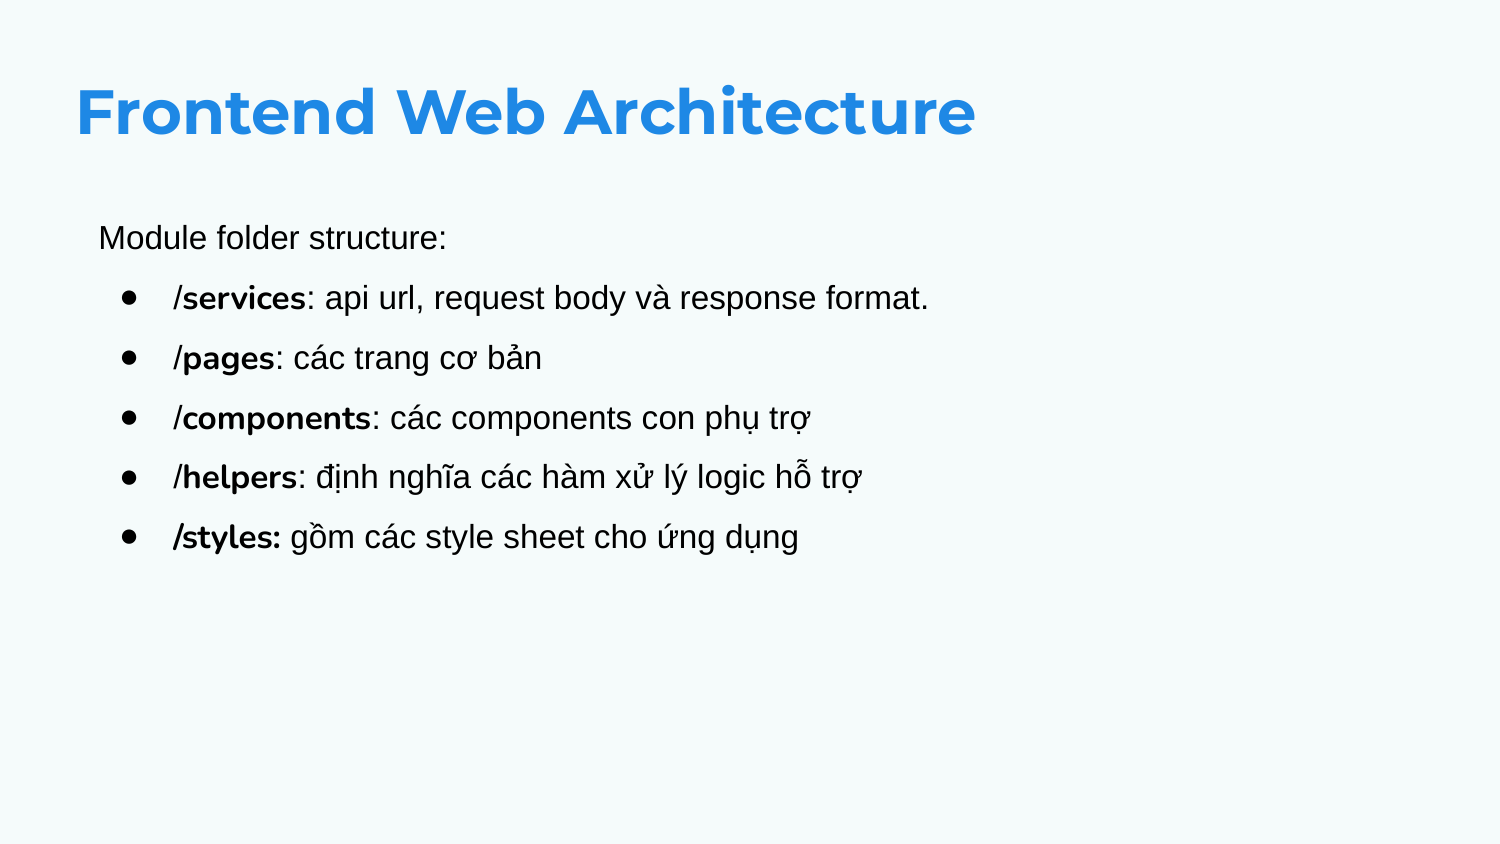

# Frontend Web Architecture
Module folder structure:
/services: api url, request body và response format.
/pages: các trang cơ bản
/components: các components con phụ trợ
/helpers: định nghĩa các hàm xử lý logic hỗ trợ
/styles: gồm các style sheet cho ứng dụng